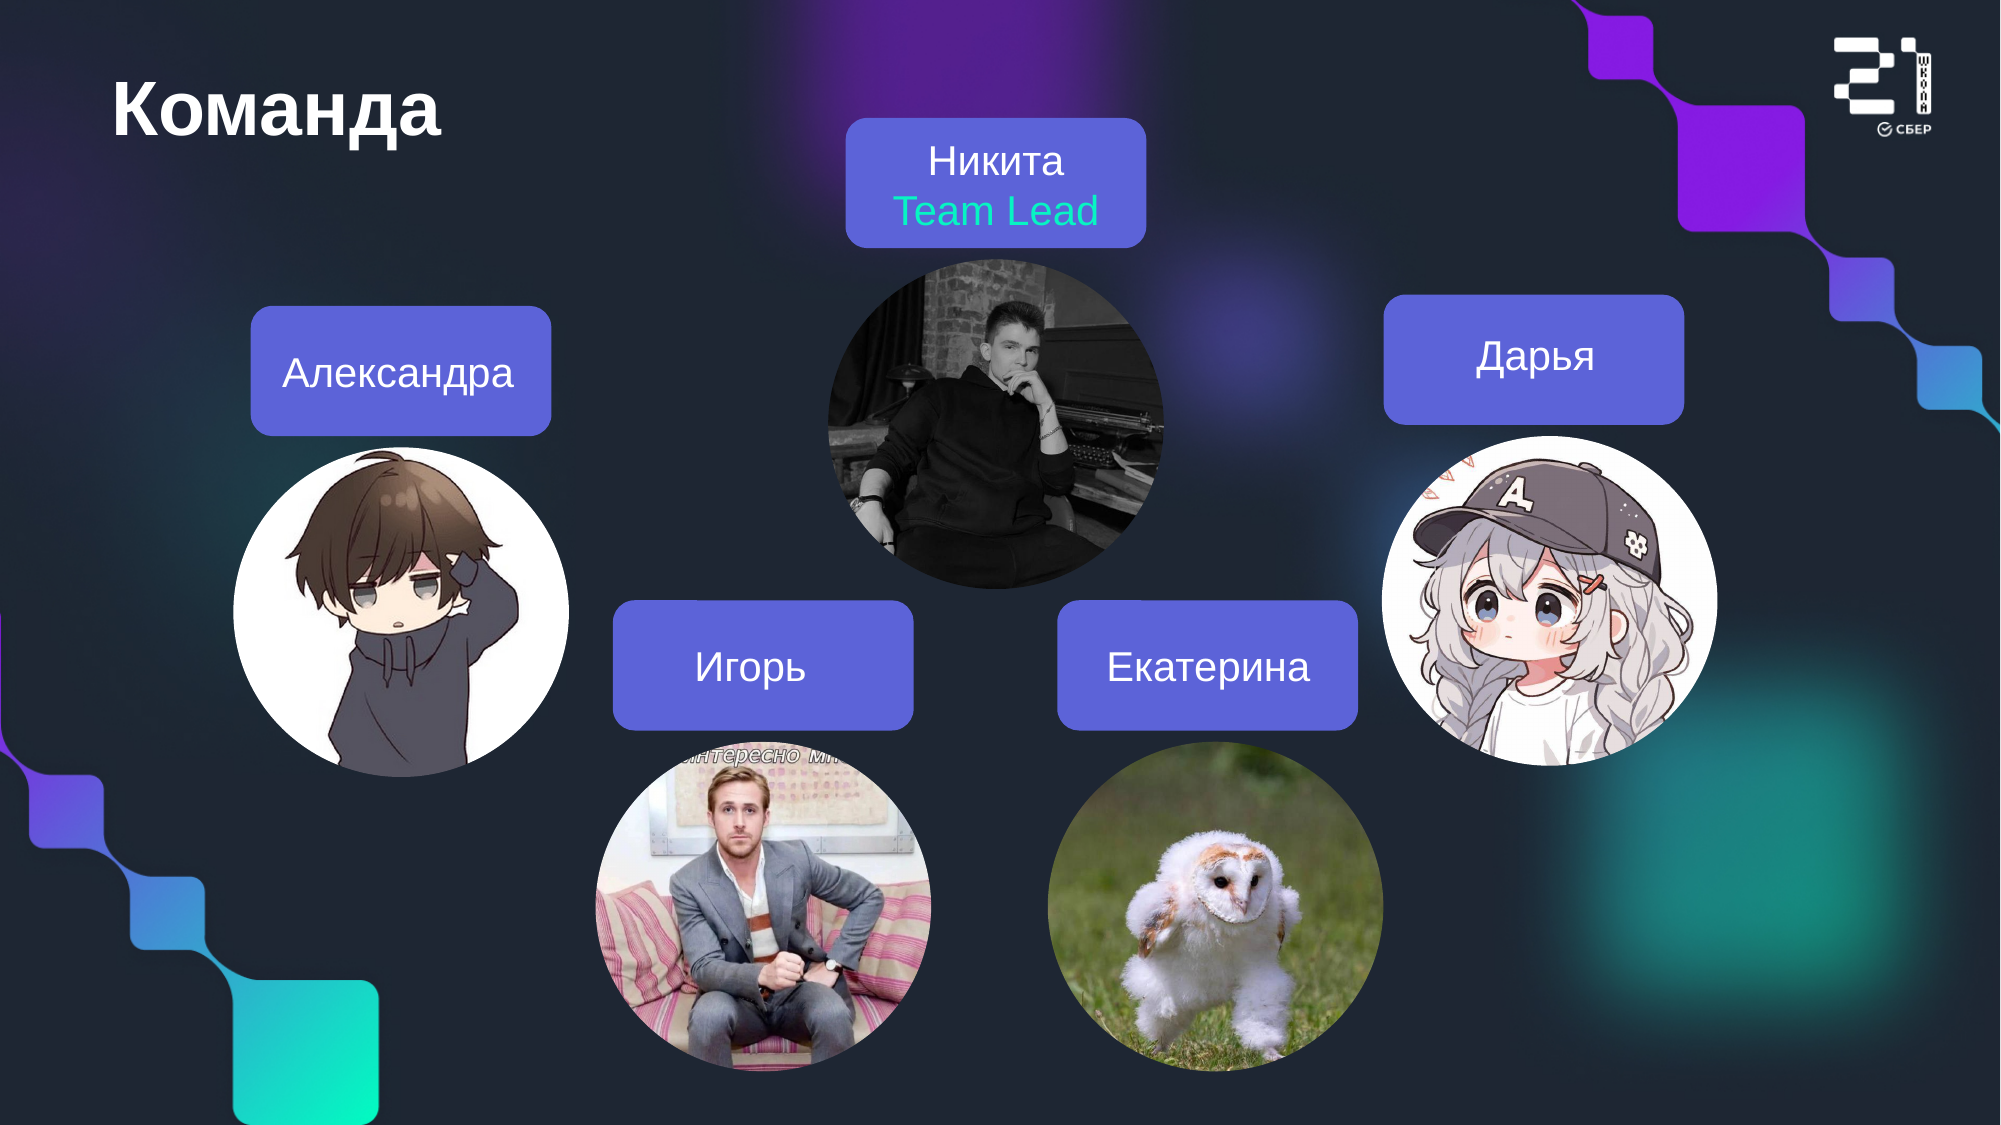

Команда
У
Никита
Team Lead

У
У
Дарья
Александра

У
У
Екатерина
Игорь